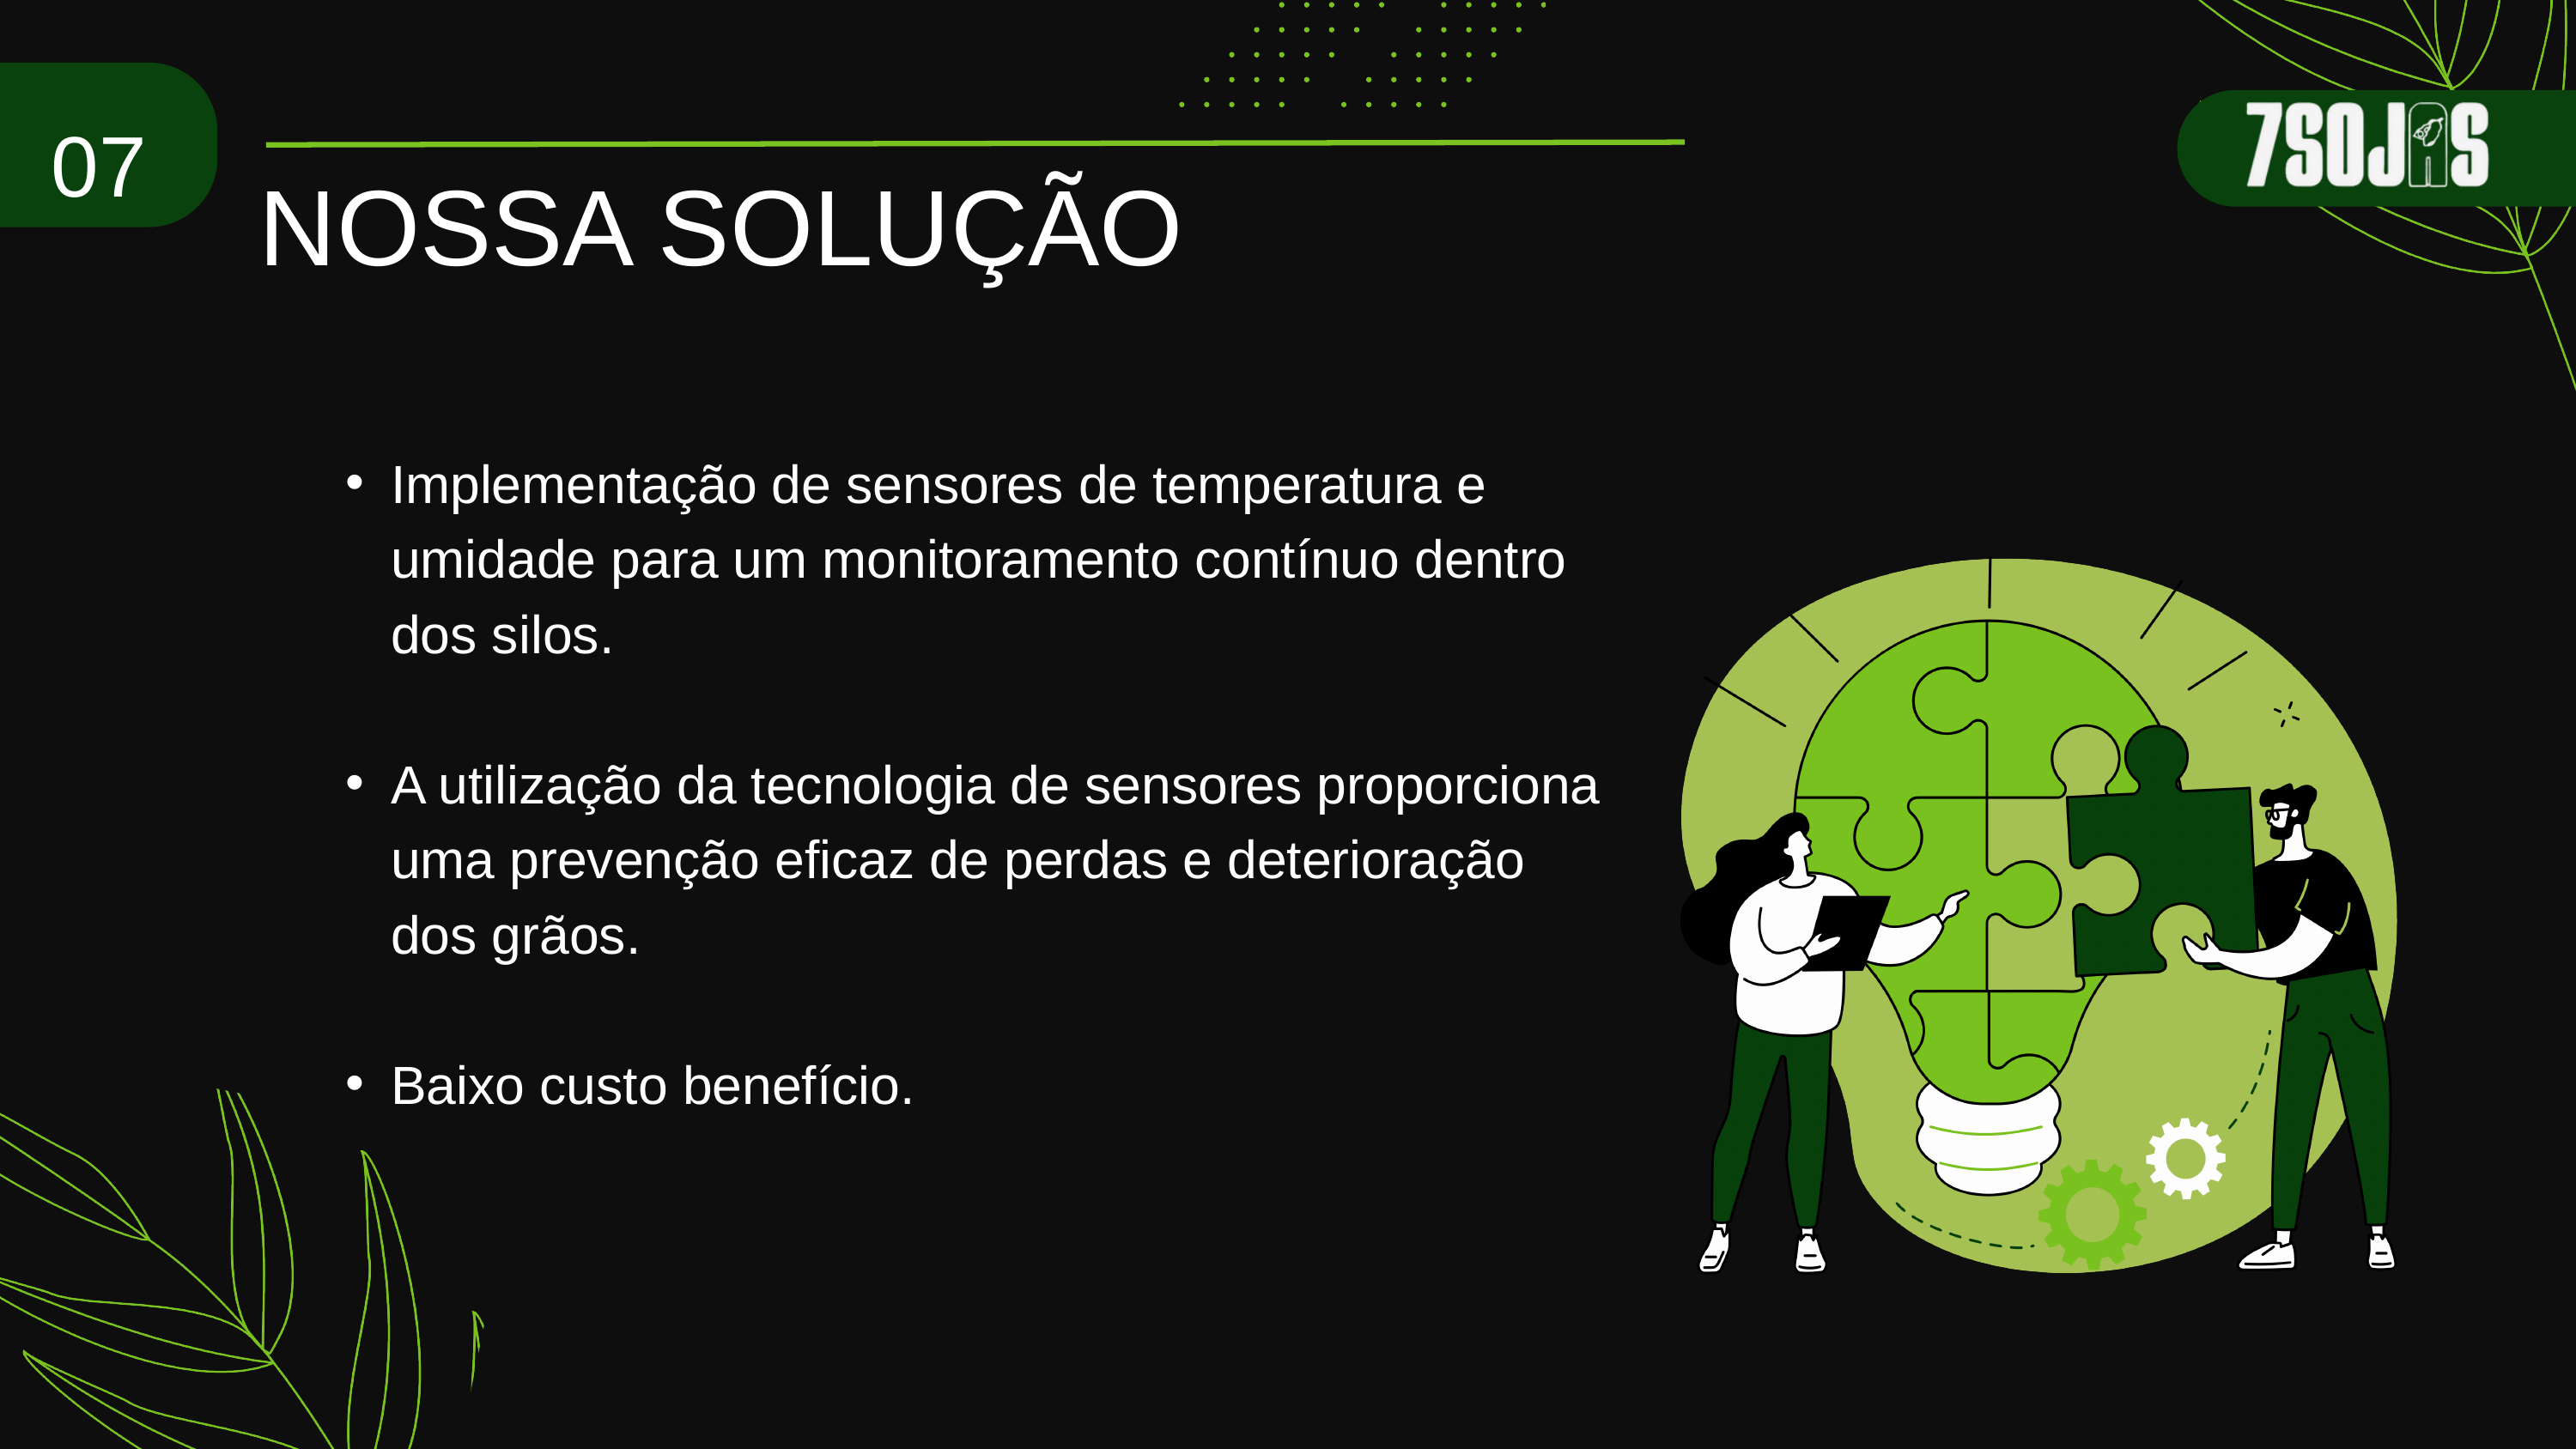

07

NOSSA SOLUÇÃO
Implementação de sensores de temperatura e umidade para um monitoramento contínuo dentro dos silos.

A utilização da tecnologia de sensores proporciona uma prevenção eficaz de perdas e deterioração dos grãos.

Baixo custo benefício.